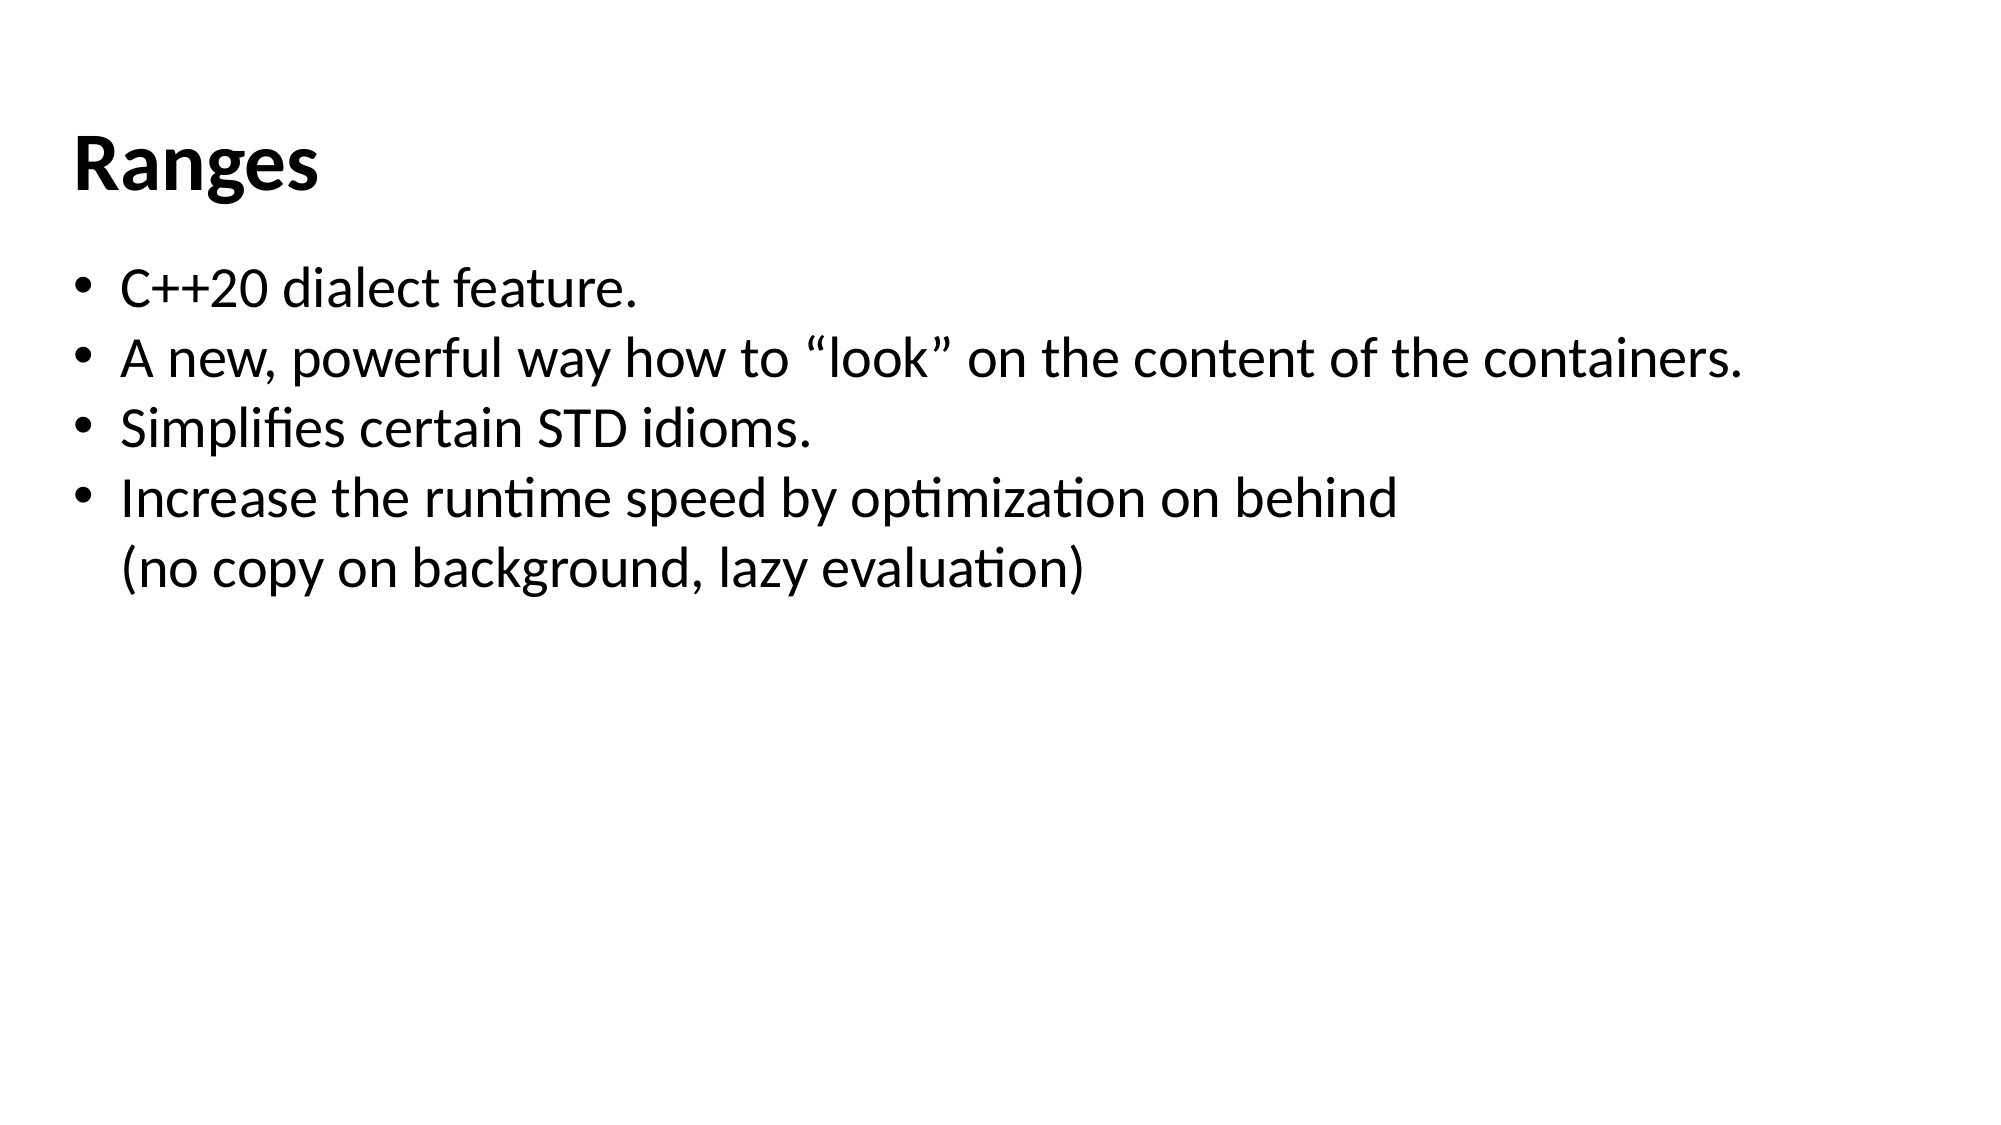

Ranges
C++20 dialect feature.
A new, powerful way how to “look” on the content of the containers.
Simplifies certain STD idioms.
Increase the runtime speed by optimization on behind
(no copy on background, lazy evaluation)